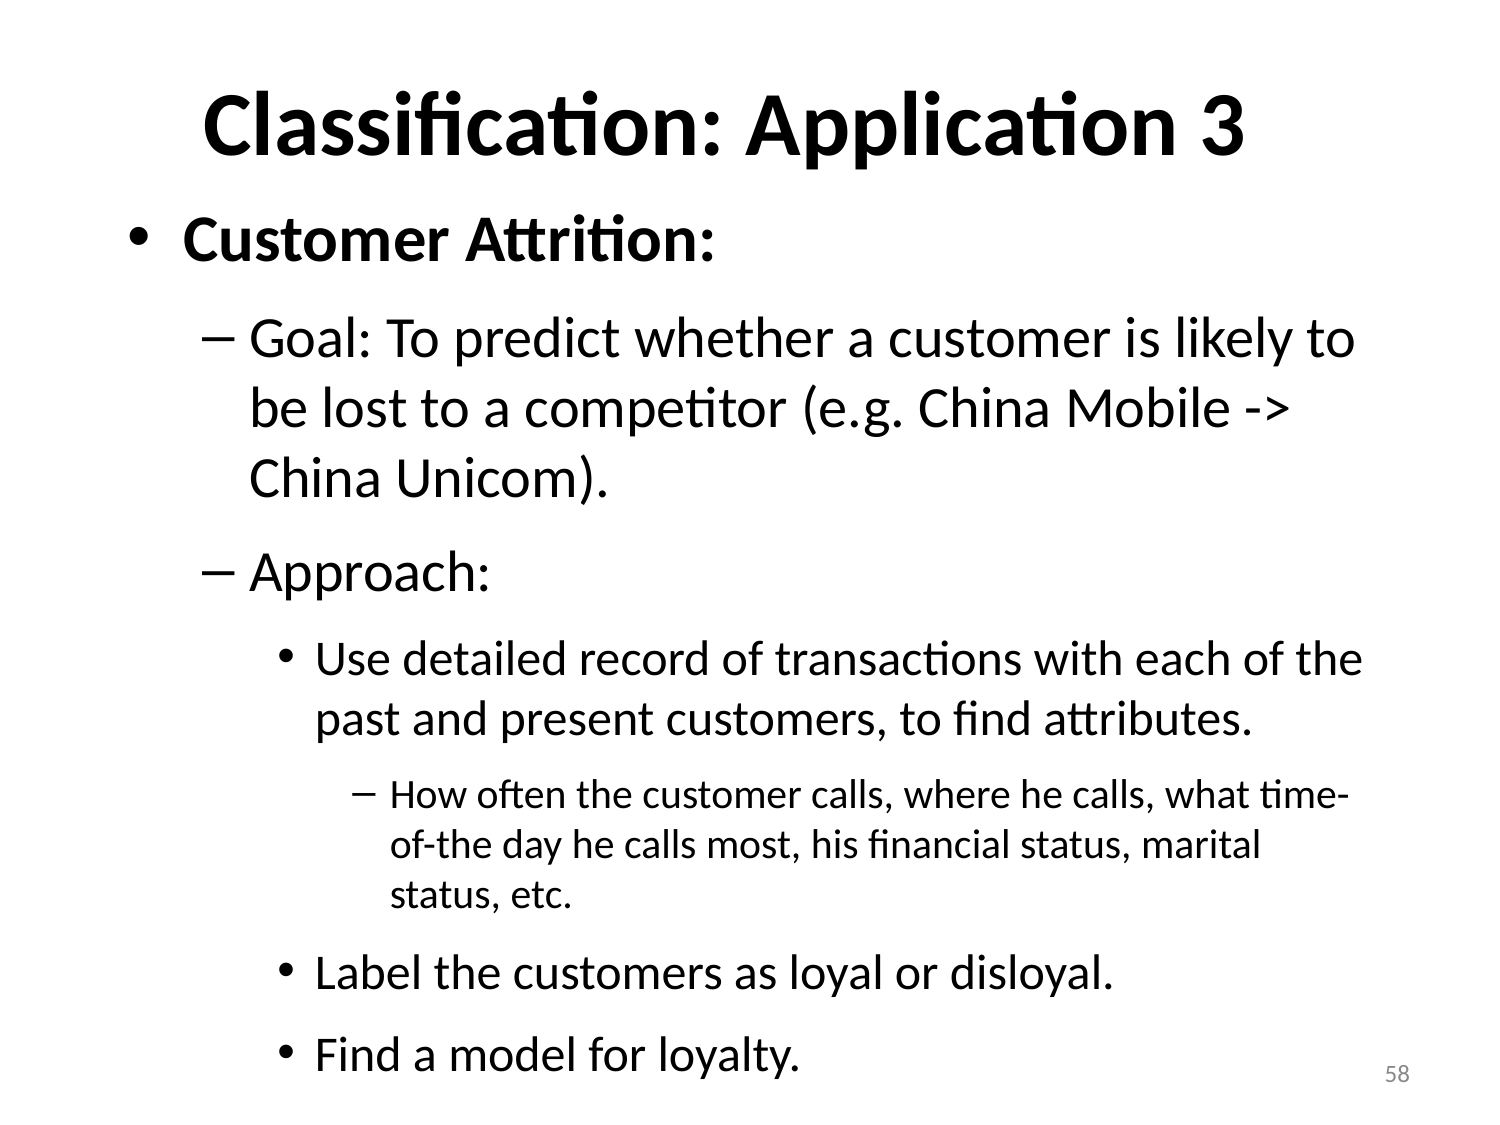

# Classification: Application 3
Customer Attrition:
Goal: To predict whether a customer is likely to be lost to a competitor (e.g. China Mobile -> China Unicom).
Approach:
Use detailed record of transactions with each of the past and present customers, to find attributes.
How often the customer calls, where he calls, what time-of-the day he calls most, his financial status, marital status, etc.
Label the customers as loyal or disloyal.
Find a model for loyalty.
58